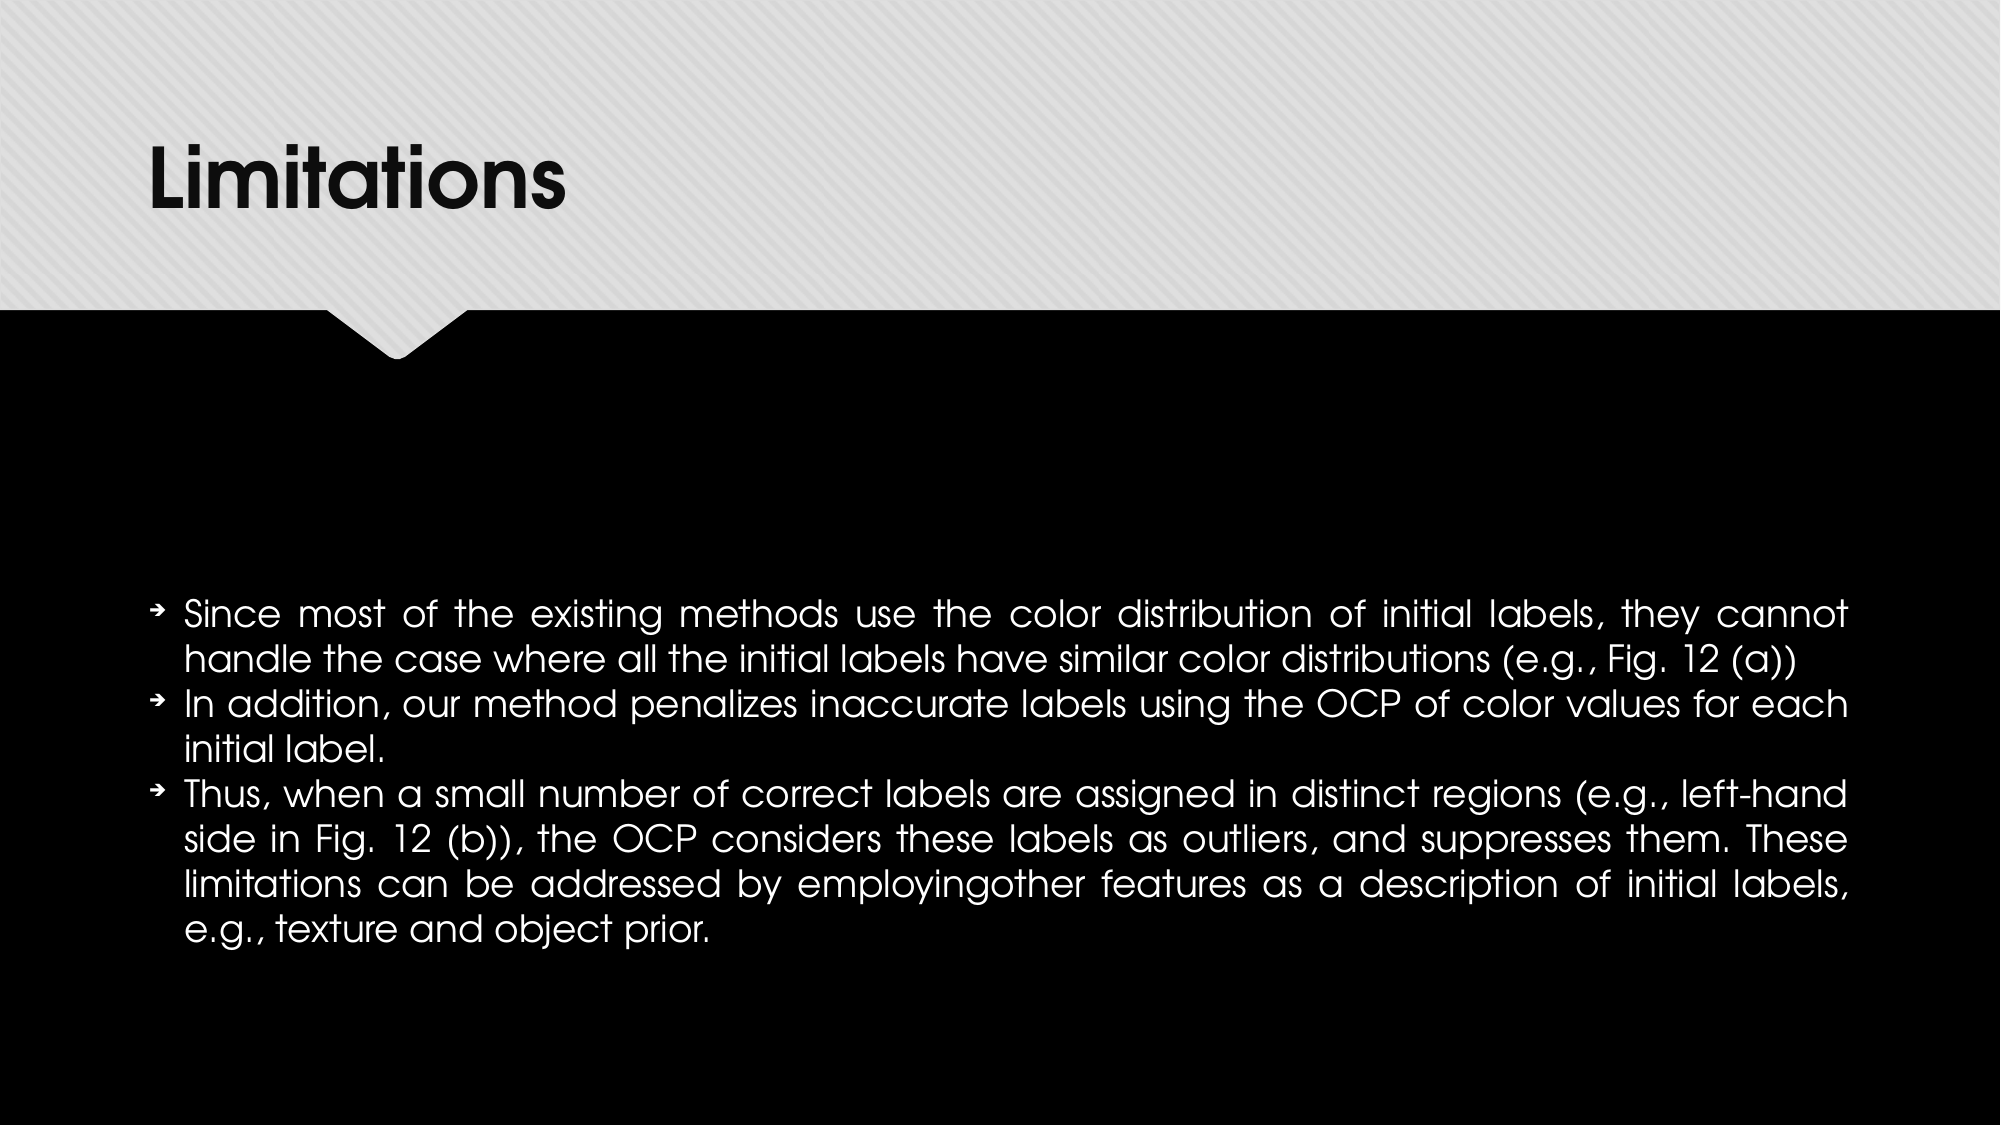

Limitations
Since most of the existing methods use the color distribution of initial labels, they cannot handle the case where all the initial labels have similar color distributions (e.g., Fig. 12 (a))
In addition, our method penalizes inaccurate labels using the OCP of color values for each initial label.
Thus, when a small number of correct labels are assigned in distinct regions (e.g., left-hand side in Fig. 12 (b)), the OCP considers these labels as outliers, and suppresses them. These limitations can be addressed by employingother features as a description of initial labels, e.g., texture and object prior.